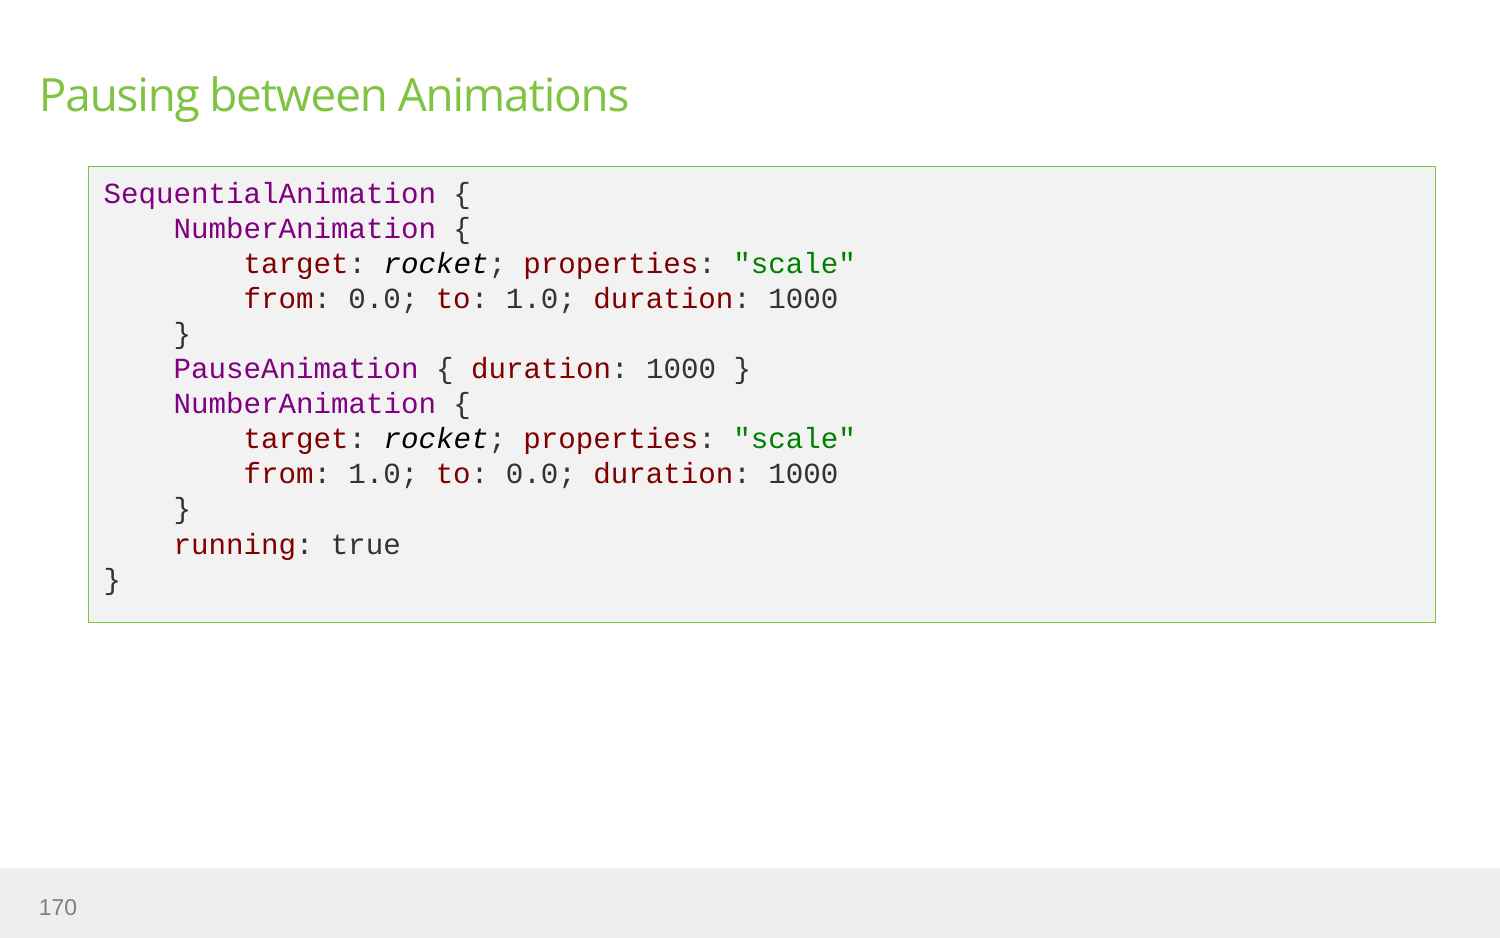

# Pausing between Animations
SequentialAnimation {
    NumberAnimation {
        target: rocket; properties: "scale"
        from: 0.0; to: 1.0; duration: 1000
    }
    PauseAnimation { duration: 1000 }
    NumberAnimation {
        target: rocket; properties: "scale"
        from: 1.0; to: 0.0; duration: 1000
    }
    running: true
}
170